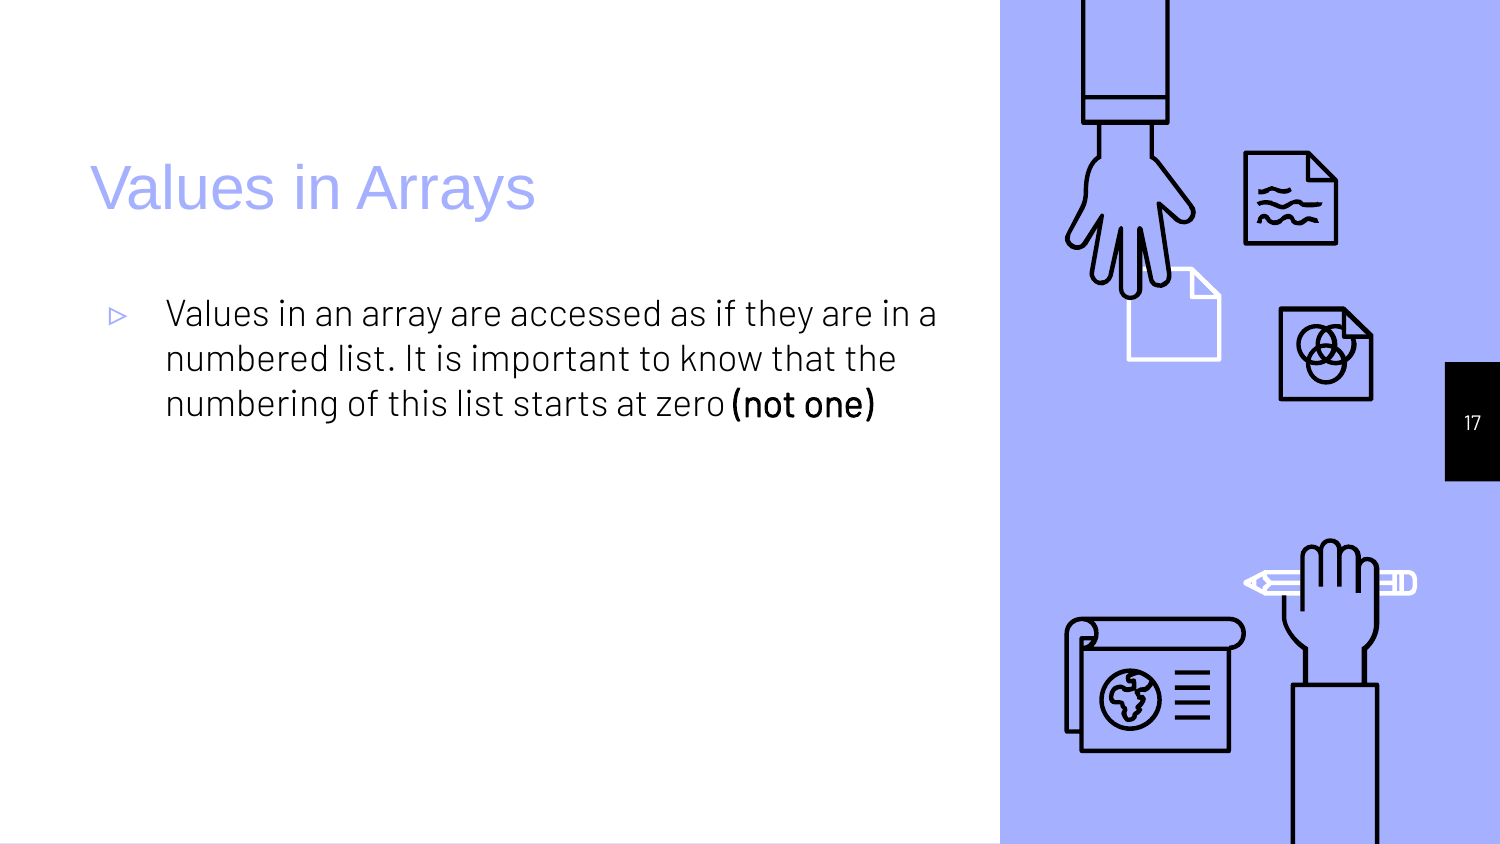

# Values in Arrays
﻿Values in an array are accessed as if they are in a numbered list. It is important to know that the numbering of this list starts at zero (not one)

17